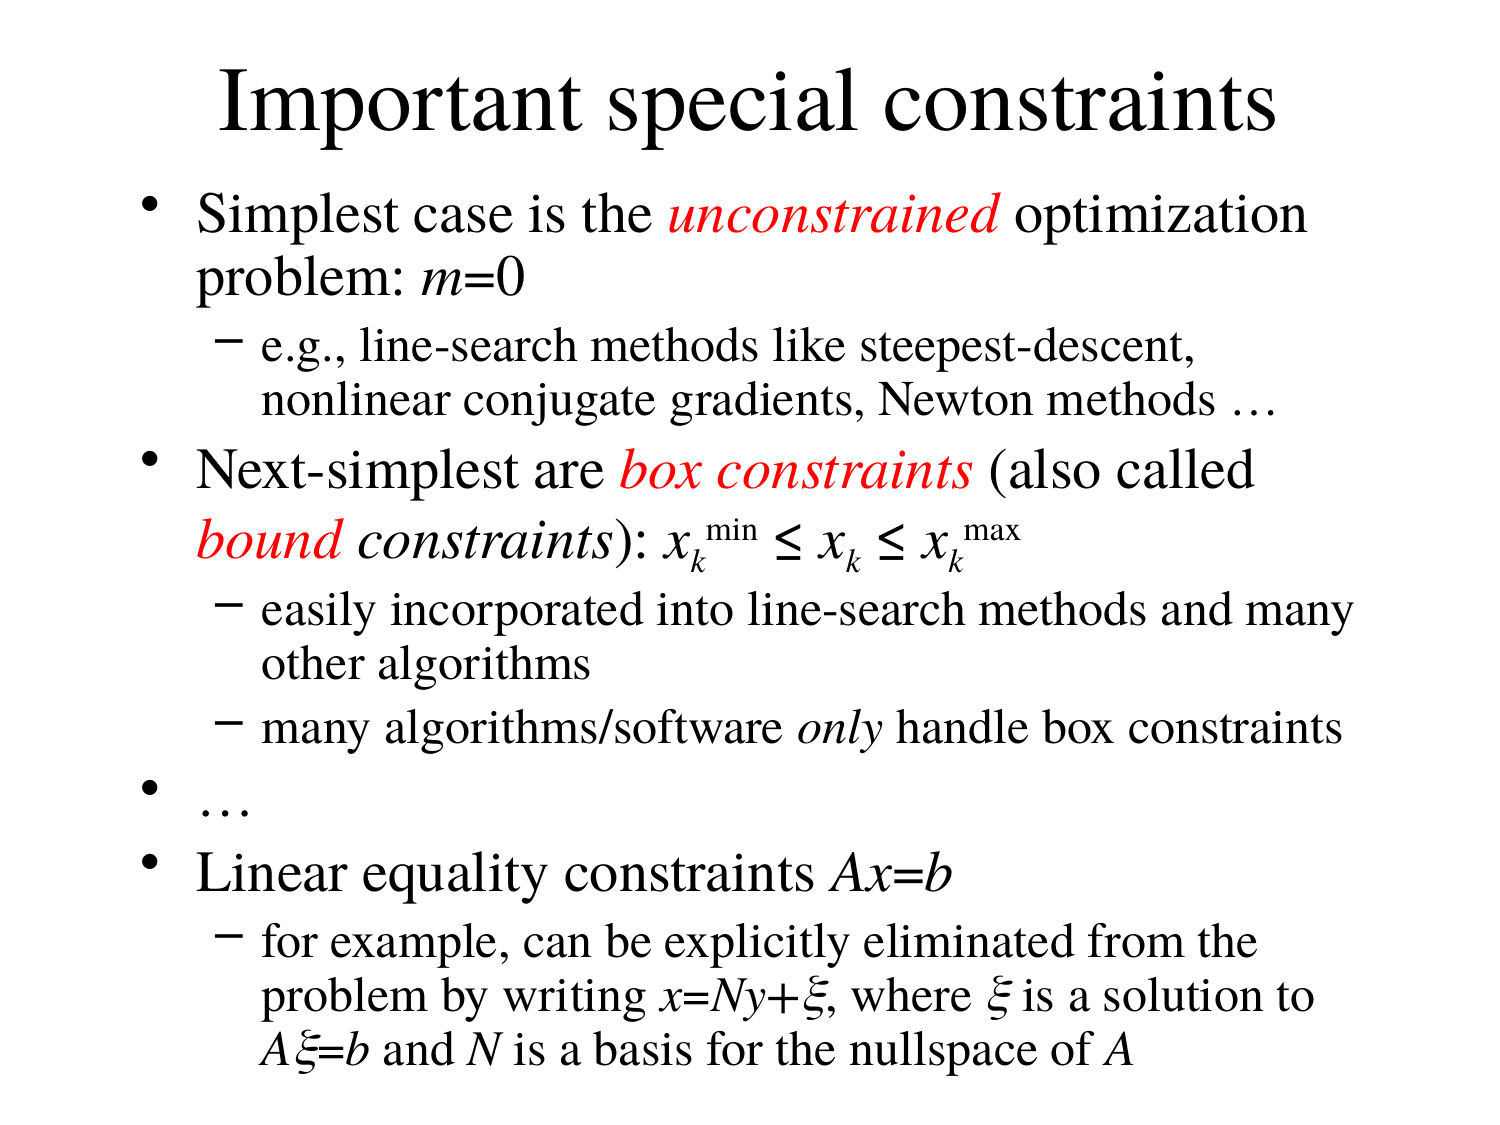

# Important special constraints
Simplest case is the unconstrained optimization problem: m=0
e.g., line-search methods like steepest-descent, nonlinear conjugate gradients, Newton methods …
Next-simplest are box constraints (also called bound constraints): xkmin ≤ xk ≤ xkmax
easily incorporated into line-search methods and many other algorithms
many algorithms/software only handle box constraints
…
Linear equality constraints Ax=b
for example, can be explicitly eliminated from the problem by writing x=Ny+ξ, where ξ is a solution to Aξ=b and N is a basis for the nullspace of A